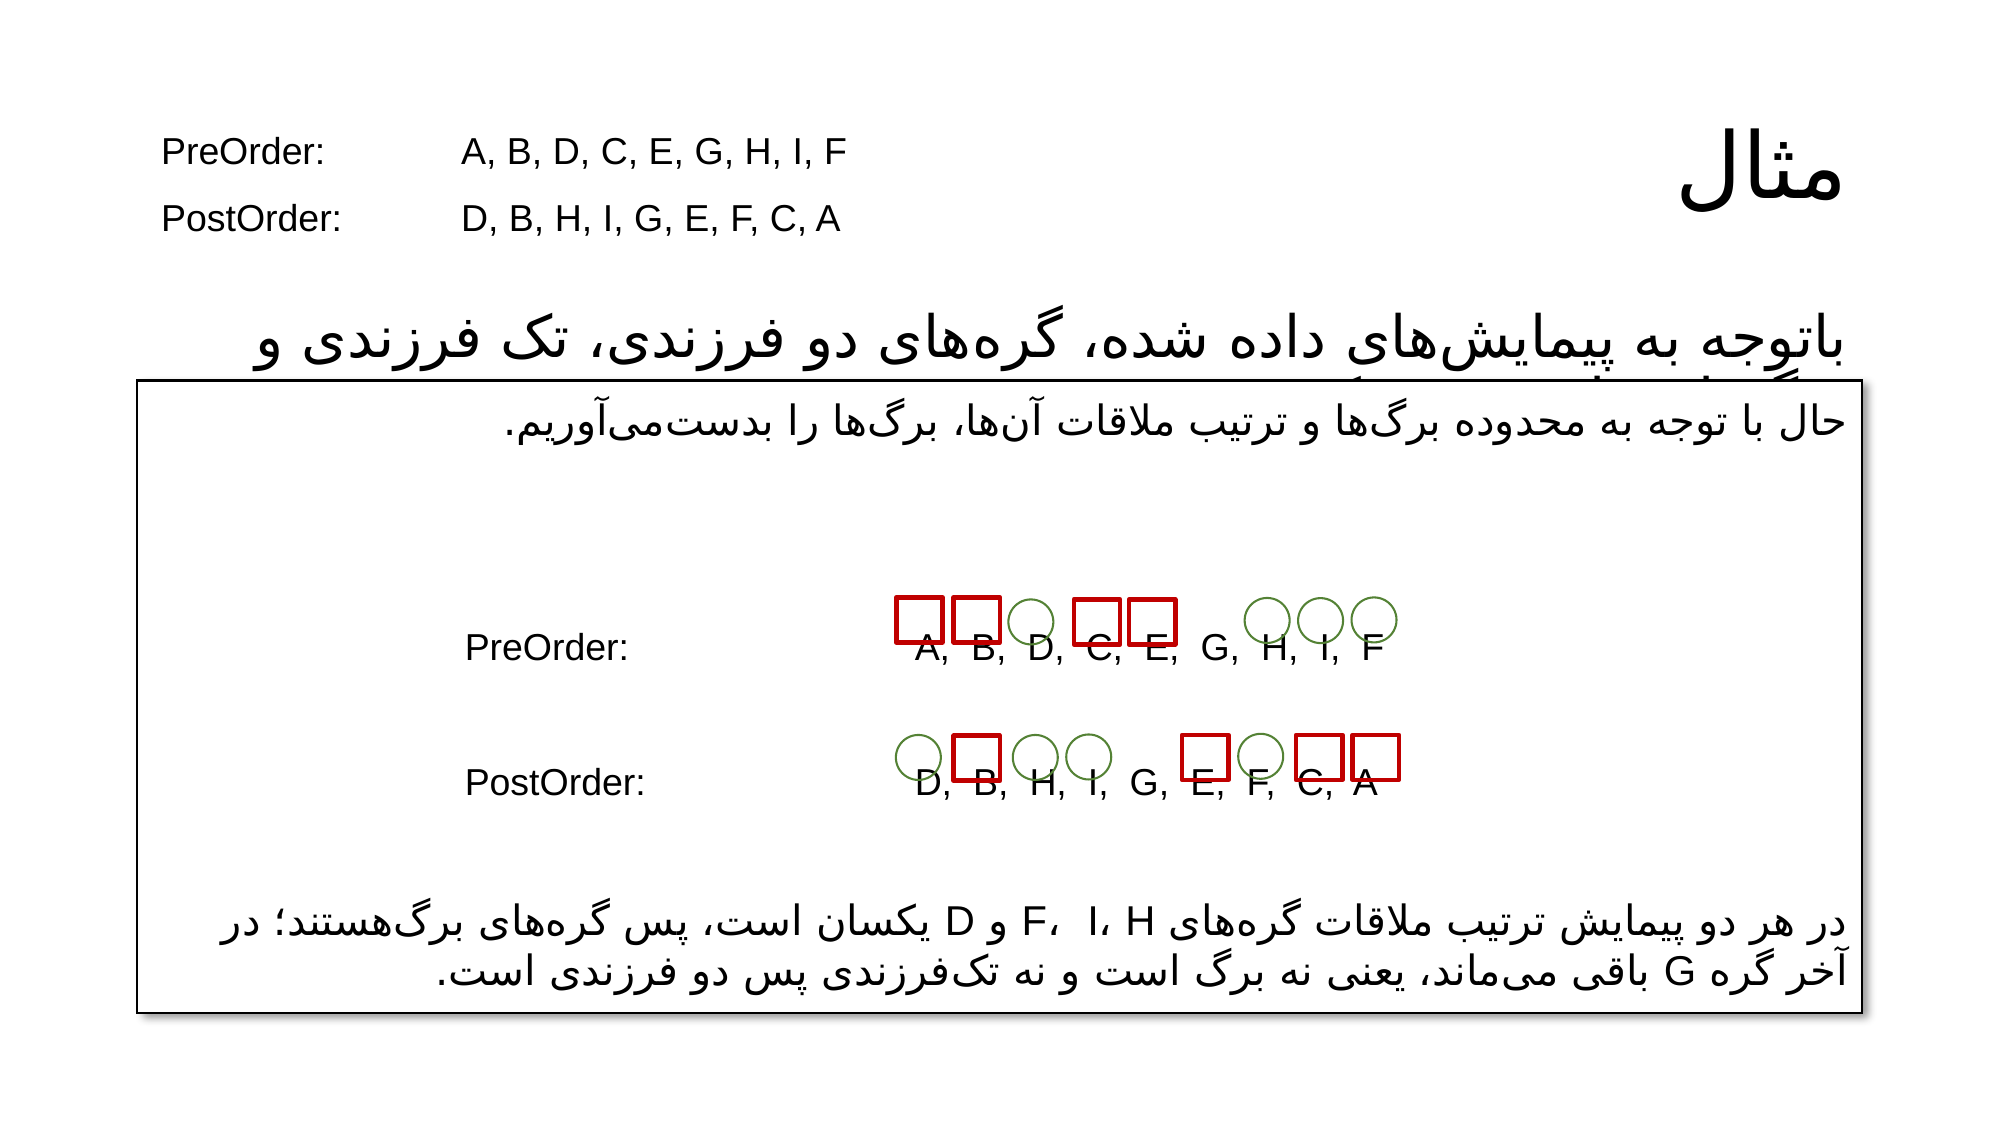

# مثال
PreOrder:	A, B, D, C, E, G, H, I, F
PostOrder:	D, B, H, I, G, E, F, C, A
باتوجه به پیمایش‌های داده شده، گره‌های دو فرزندی، تک فرزندی و برگ‌های را مشخص کنید.

حال با توجه به محدوده برگ‌ها و ترتیب ملاقات آن‌ها، برگ‌ها را بدست‌می‌آوریم.

در هر دو پیمایش ترتیب ملاقات گره‌های F،  I، H و D یکسان است، پس گره‌‌های برگ‌هستند؛ در آخر گره G باقی می‌ماند، یعنی نه برگ است و نه تک‌فرزندی پس دو فرزندی است.
PreOrder:		A,  B,  D,  C,  E,  G,  H,  I,  F
PostOrder:		D,  B,  H,  I,  G,  E,  F,  C,  A